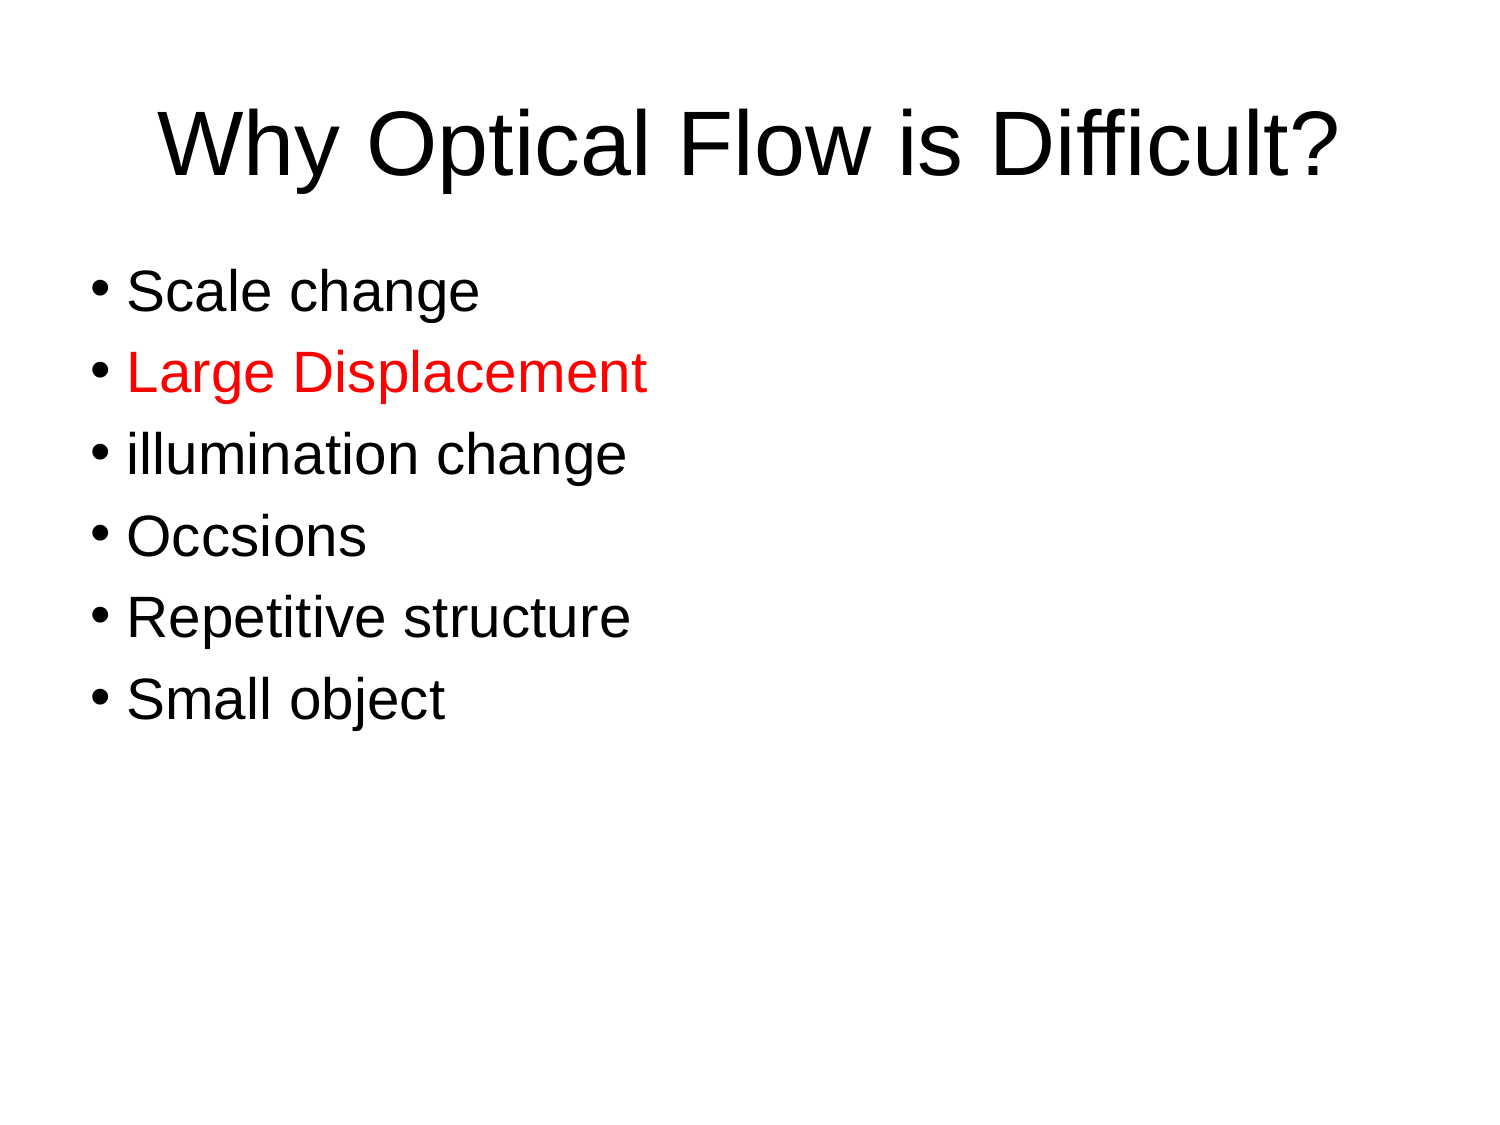

Why Optical Flow is Difficult?
 Scale change
 Large Displacement
 illumination change
 Occsions
 Repetitive structure
 Small object